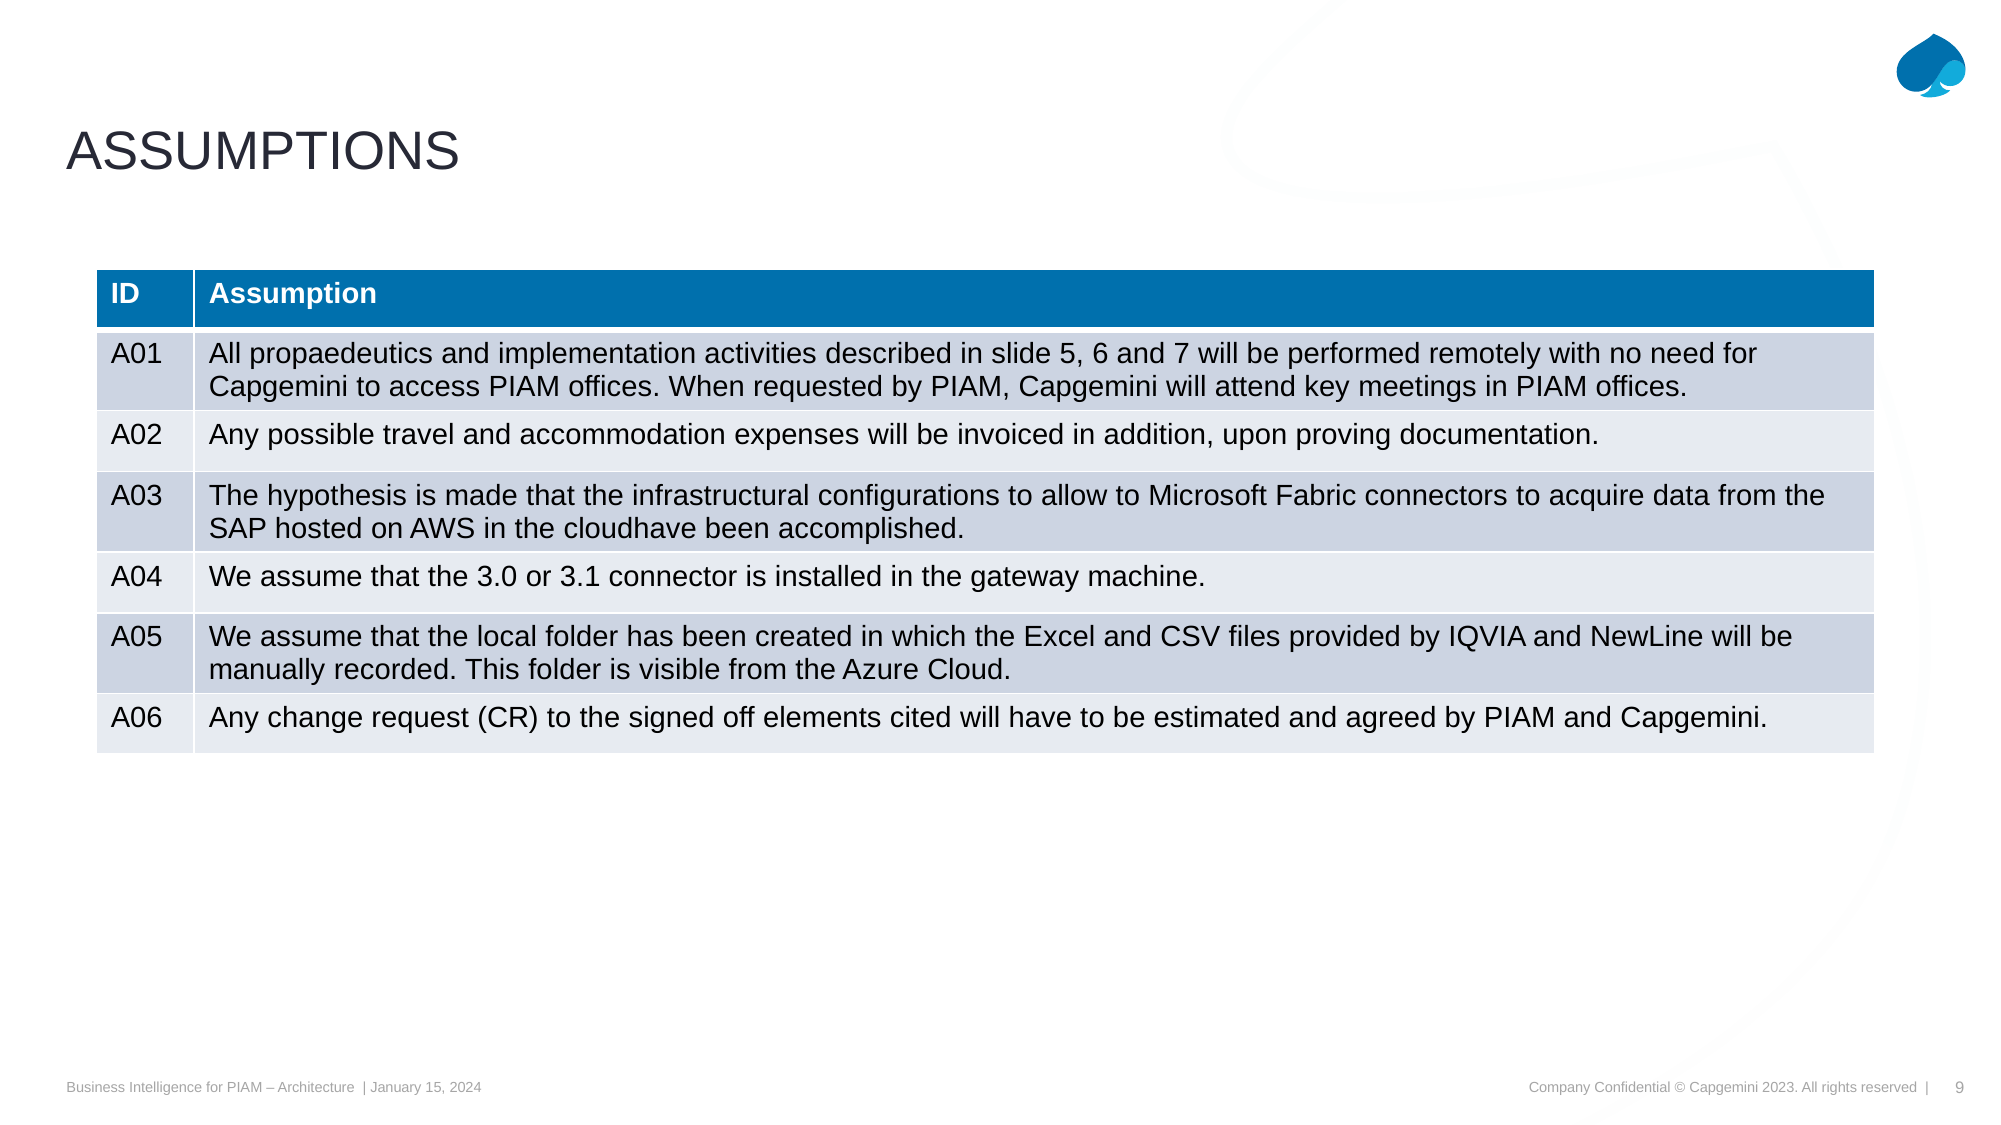

# Assumptions
| ID | Assumption |
| --- | --- |
| A01 | All propaedeutics and implementation activities described in slide 5, 6 and 7 will be performed remotely with no need for Capgemini to access PIAM offices. When requested by PIAM, Capgemini will attend key meetings in PIAM offices. |
| A02 | Any possible travel and accommodation expenses will be invoiced in addition, upon proving documentation. |
| A03 | The hypothesis is made that the infrastructural configurations to allow to Microsoft Fabric connectors to acquire data from the SAP hosted on AWS in the cloudhave been accomplished. |
| A04 | We assume that the 3.0 or 3.1 connector is installed in the gateway machine. |
| A05 | We assume that the local folder has been created in which the Excel and CSV files provided by IQVIA and NewLine will be manually recorded. This folder is visible from the Azure Cloud. |
| A06 | Any change request (CR) to the signed off elements cited will have to be estimated and agreed by PIAM and Capgemini. |